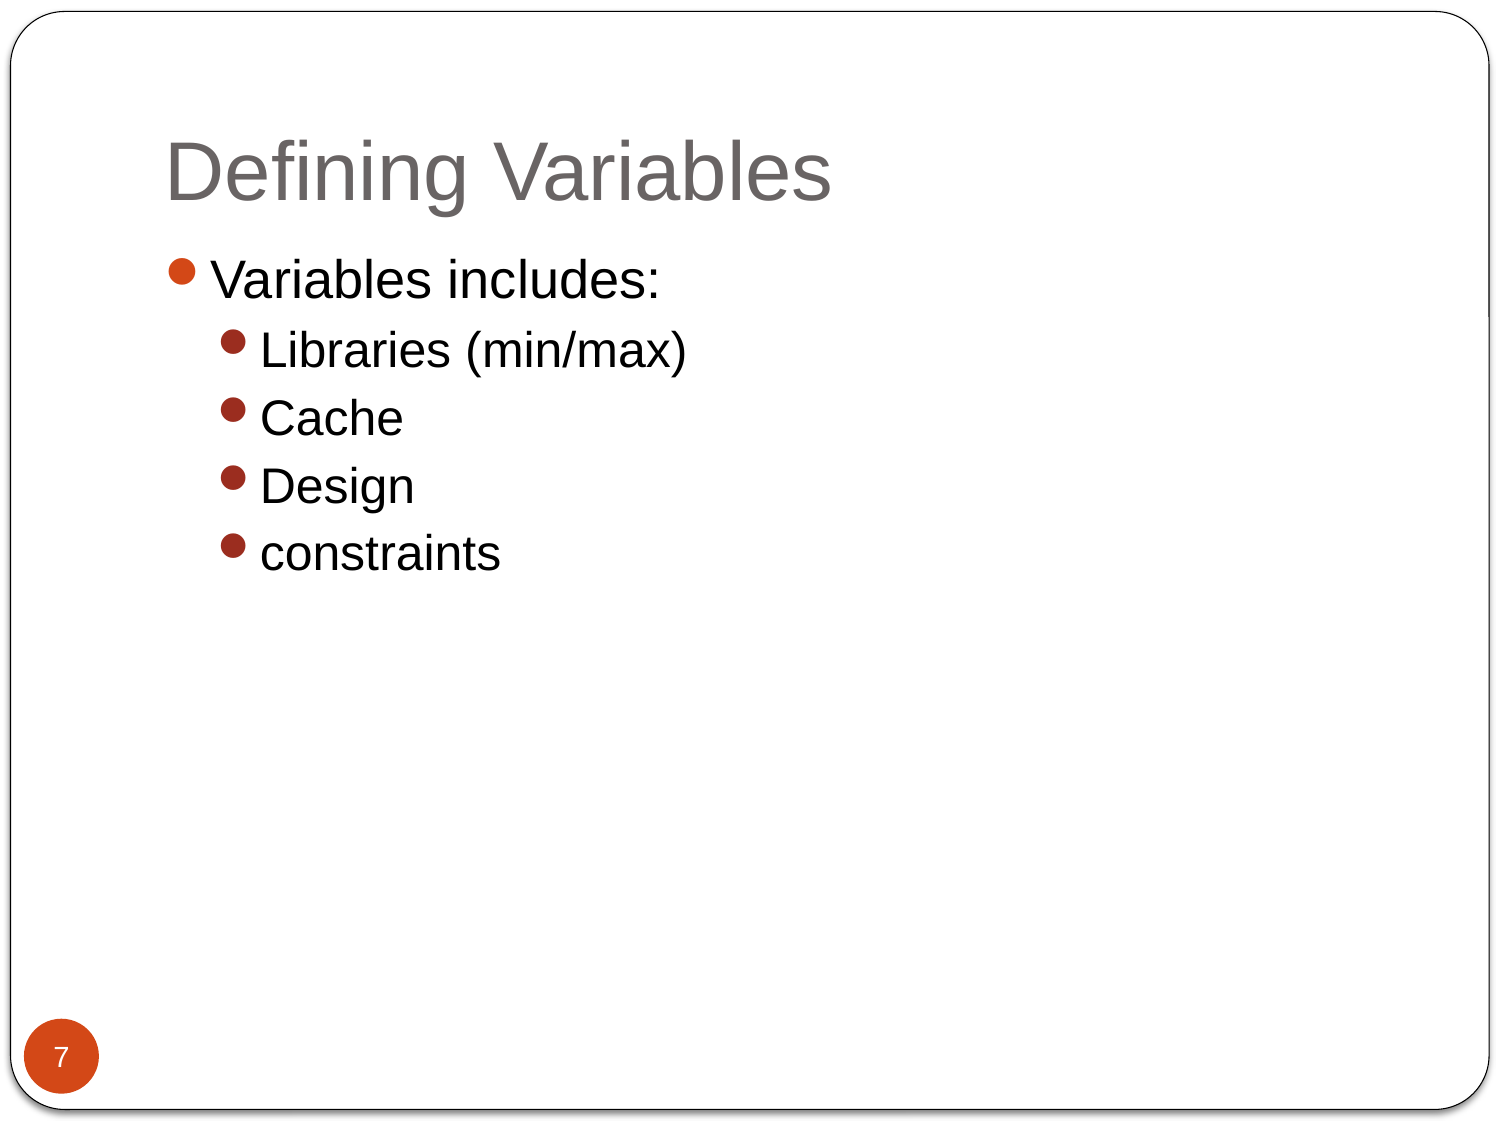

# Defining Variables
Variables includes:
Libraries (min/max)
Cache
Design
constraints
7